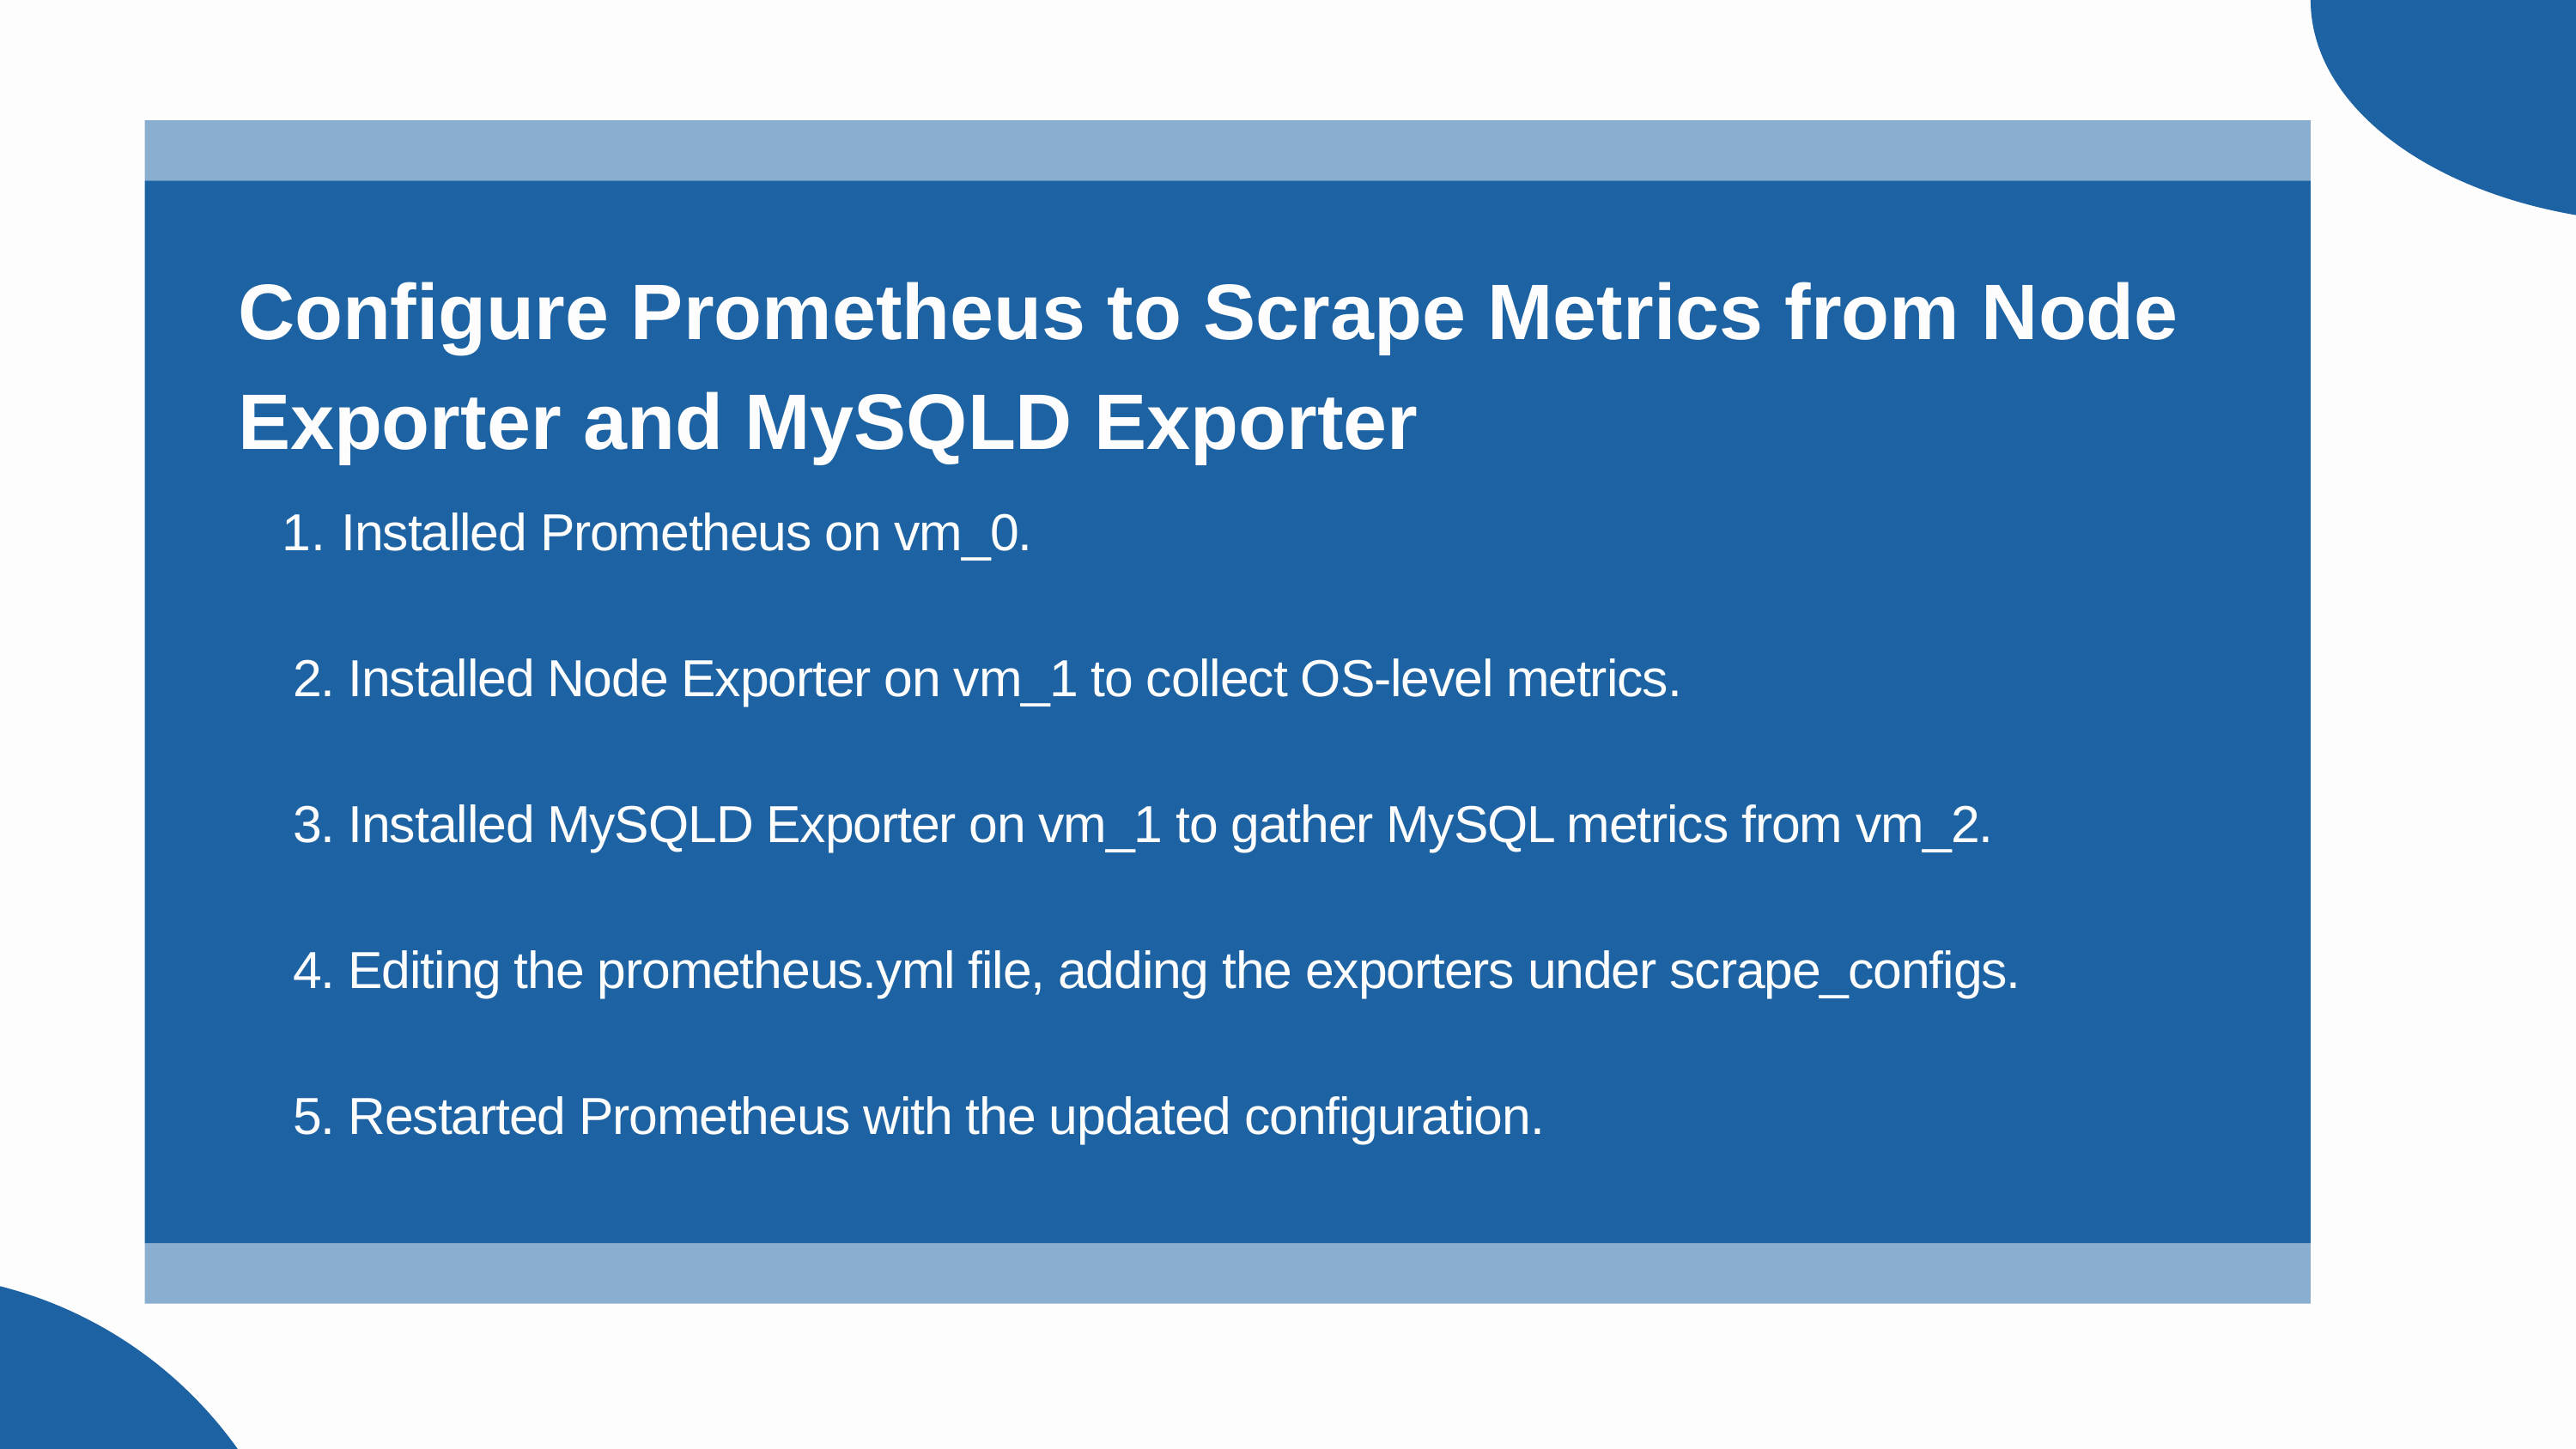

Configure Prometheus to Scrape Metrics from Node Exporter and MySQLD Exporter
 Installed Prometheus on vm_0.

    2. Installed Node Exporter on vm_1 to collect OS-level metrics.

    3. Installed MySQLD Exporter on vm_1 to gather MySQL metrics from vm_2.

    4. Editing the prometheus.yml file, adding the exporters under scrape_configs.

    5. Restarted Prometheus with the updated configuration.